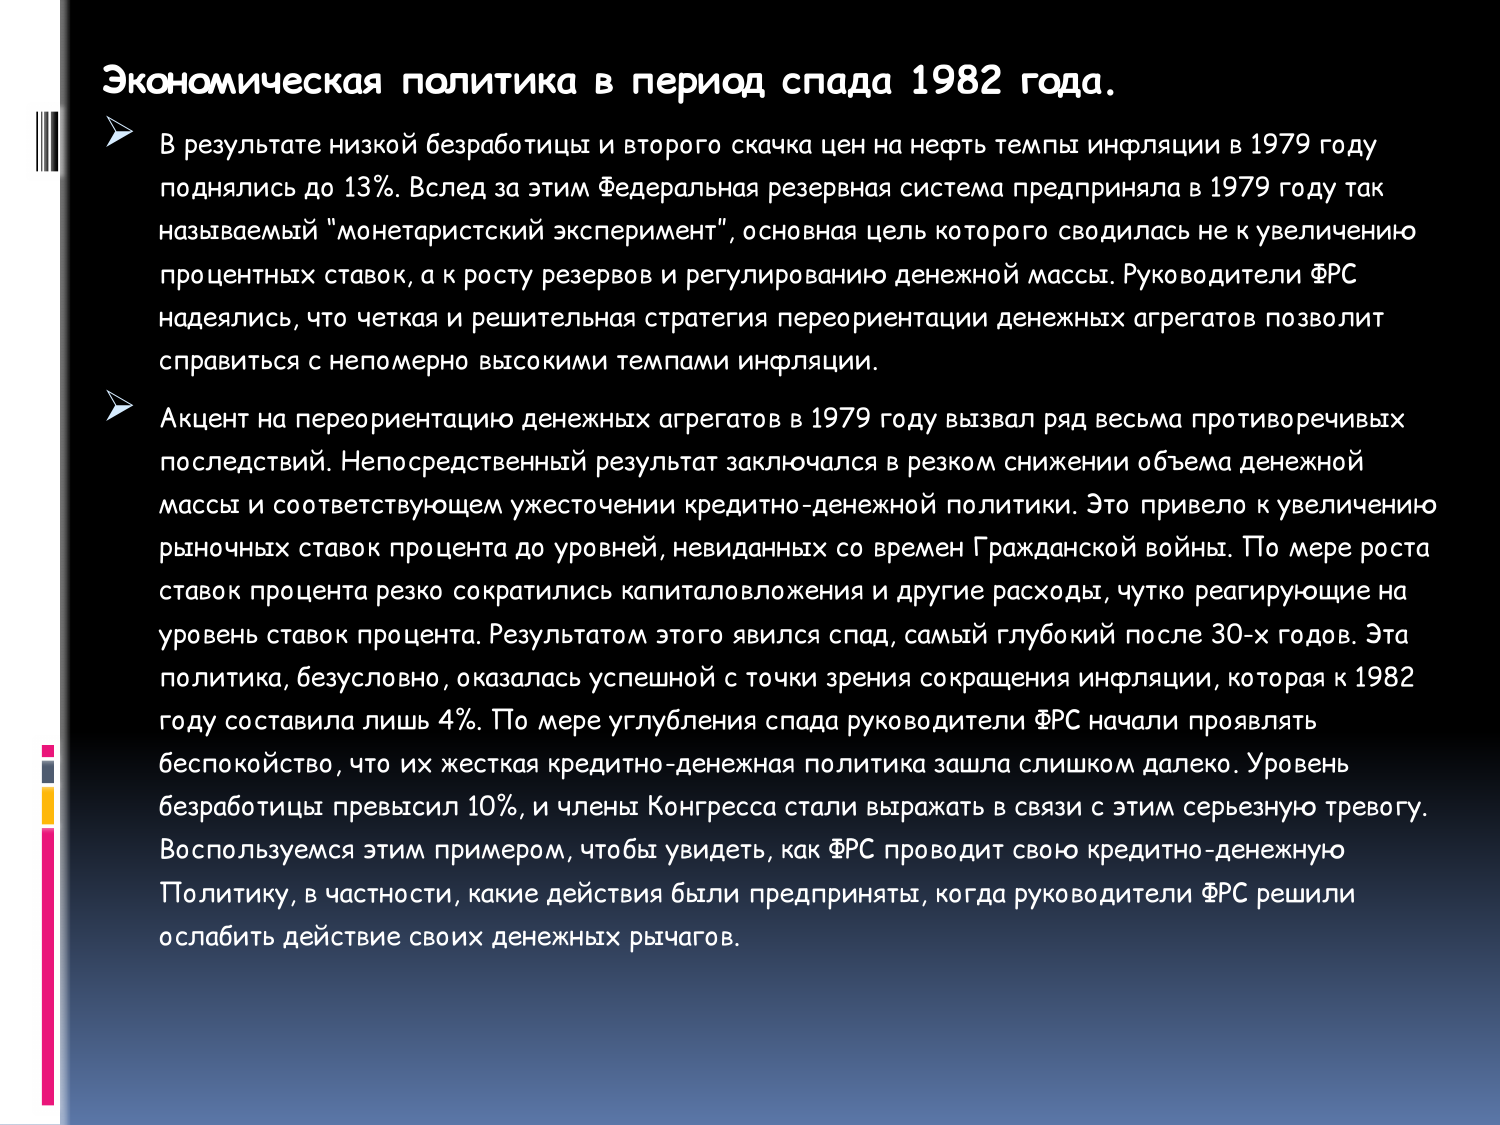

Экономическая политика в период спада 1982 года.
В результате низкой безработицы и второго скачка цен на нефть темпы инфляции в 1979 году поднялись до 13%. Вслед за этим Федеральная резервная система предприняла в 1979 году так называемый “монетаристский эксперимент”, основная цель которого сводилась не к увеличению процентных ставок, а к росту резервов и регулированию денежной массы. Руководители ФРС надеялись, что четкая и решительная стратегия переориентации денежных агрегатов позволит справиться с непомерно высокими темпами инфляции.
Акцент на переориентацию денежных агрегатов в 1979 году вызвал ряд весьма противоречивых последствий. Непосредственный результат заключался в резком снижении объема денежной массы и соответствующем ужесточении кредитно-денежной политики. Это привело к увеличению рыночных ставок процента до уровней, невиданных со времен Гражданской войны. По мере роста ставок процента резко сократились капиталовложения и другие расходы, чутко реагирующие на уровень ставок процента. Результатом этого явился спад, самый глубокий после 30-х годов. Эта политика, безусловно, оказалась успешной с точки зрения сокращения инфляции, которая к 1982 году составила лишь 4%. По мере углубления спада руководители ФРС начали проявлять беспокойство, что их жесткая кредитно-денежная политика зашла слишком далеко. Уровень безработицы превысил 10%, и члены Конгресса стали выражать в связи с этим серьезную тревогу. Воспользуемся этим примером, чтобы увидеть, как ФРС проводит свою кредитно-денежную Политику, в частности, какие действия были предприняты, когда руководители ФРС решили ослабить действие своих денежных рычагов.